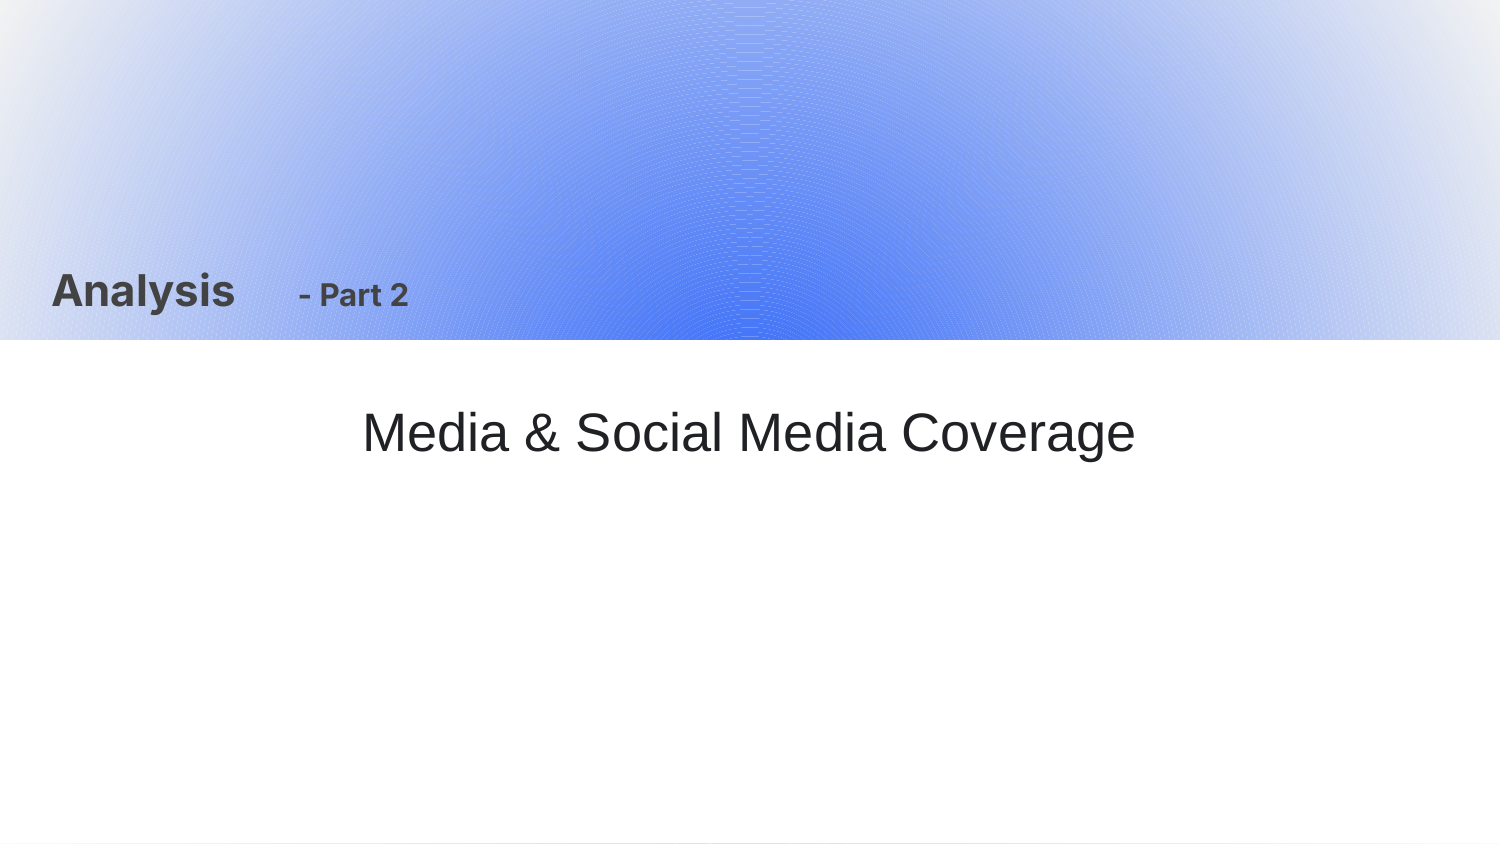

Analysis      - Part 2
# Media & Social Media Coverage